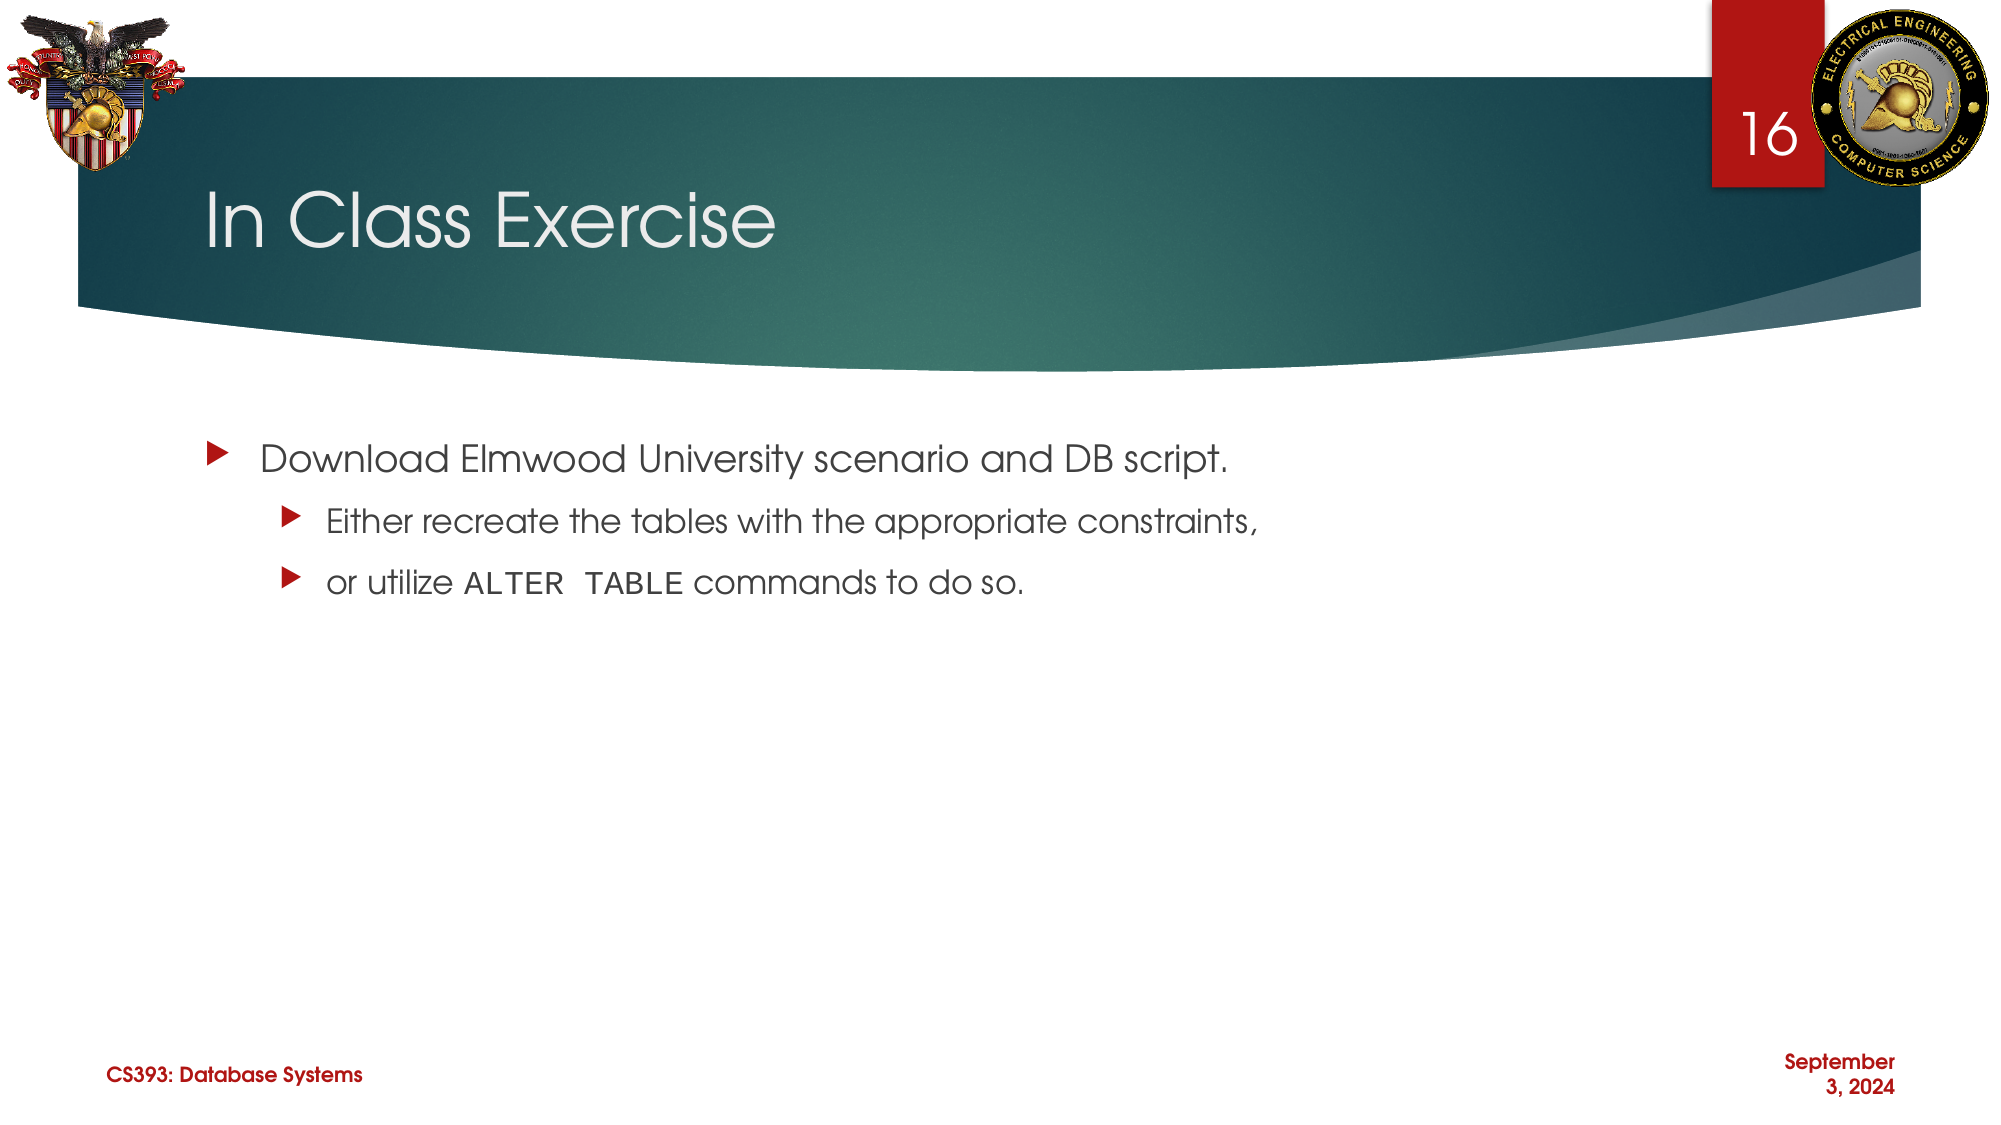

16
# In Class Exercise
Download Elmwood University scenario and DB script.
Either recreate the tables with the appropriate constraints,
or utilize ALTER TABLE commands to do so.
CS393: Database Systems
September 3, 2024